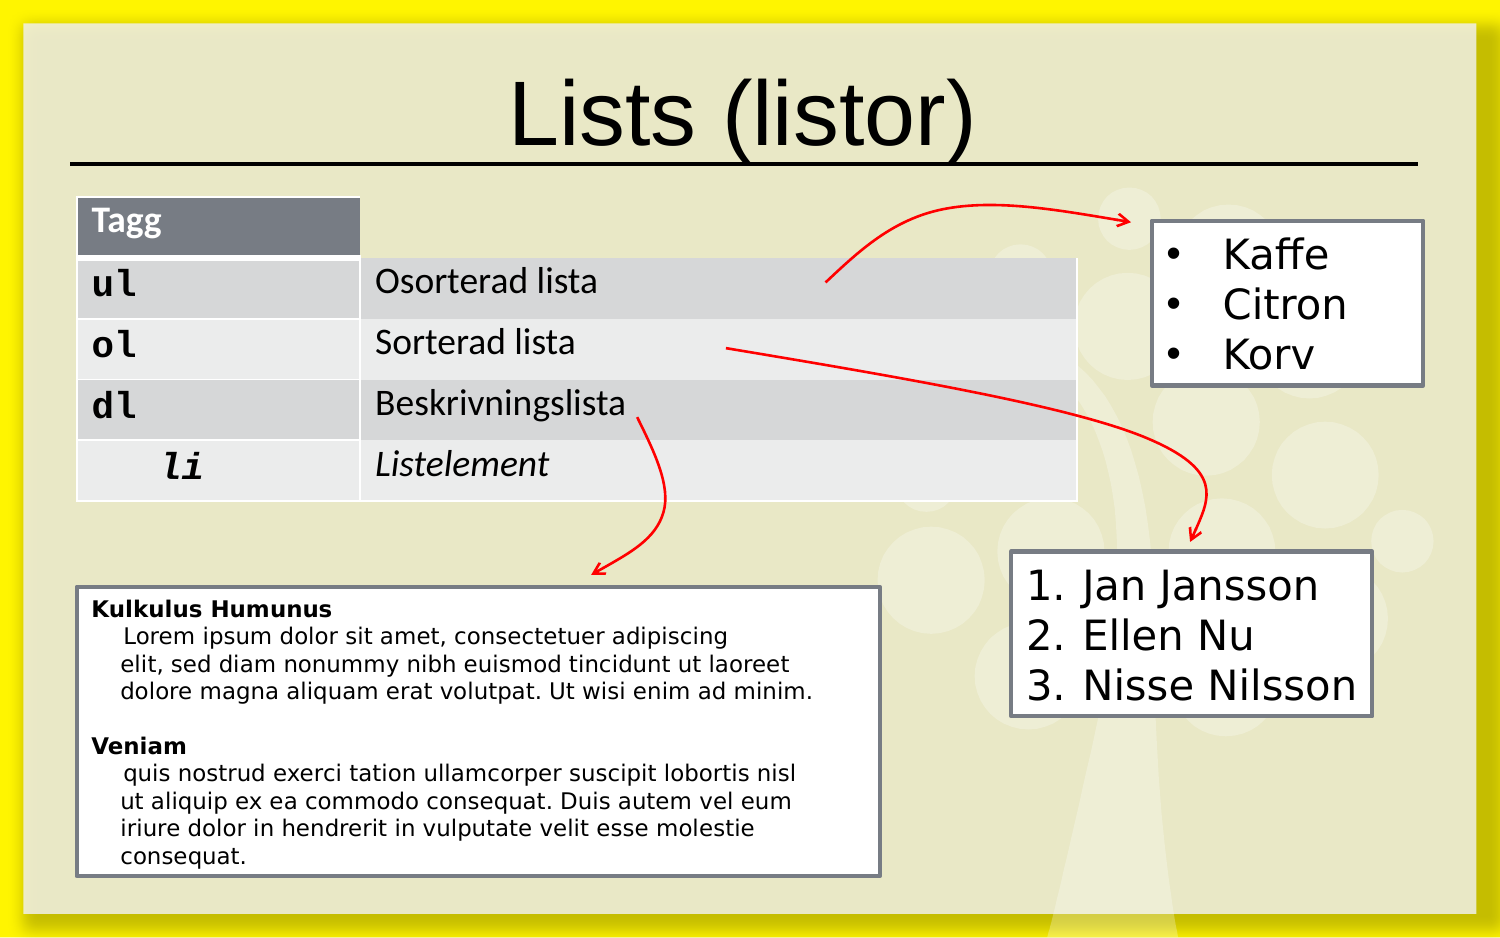

# Lists (listor)
| Tagg |  |
| --- | --- |
| ul | Osorterad lista |
| ol | Sorterad lista |
| dl | Beskrivningslista |
| li | Listelement |

Kaffe
Citron
Korv

Jan Jansson
Ellen Nu
Nisse Nilsson
Kulkulus Humunus
    Lorem ipsum dolor sit amet, consectetuer adipiscing
    elit, sed diam nonummy nibh euismod tincidunt ut laoreet
    dolore magna aliquam erat volutpat. Ut wisi enim ad minim.
Veniam
    quis nostrud exerci tation ullamcorper suscipit lobortis nisl
    ut aliquip ex ea commodo consequat. Duis autem vel eum
    iriure dolor in hendrerit in vulputate velit esse molestie
    consequat.